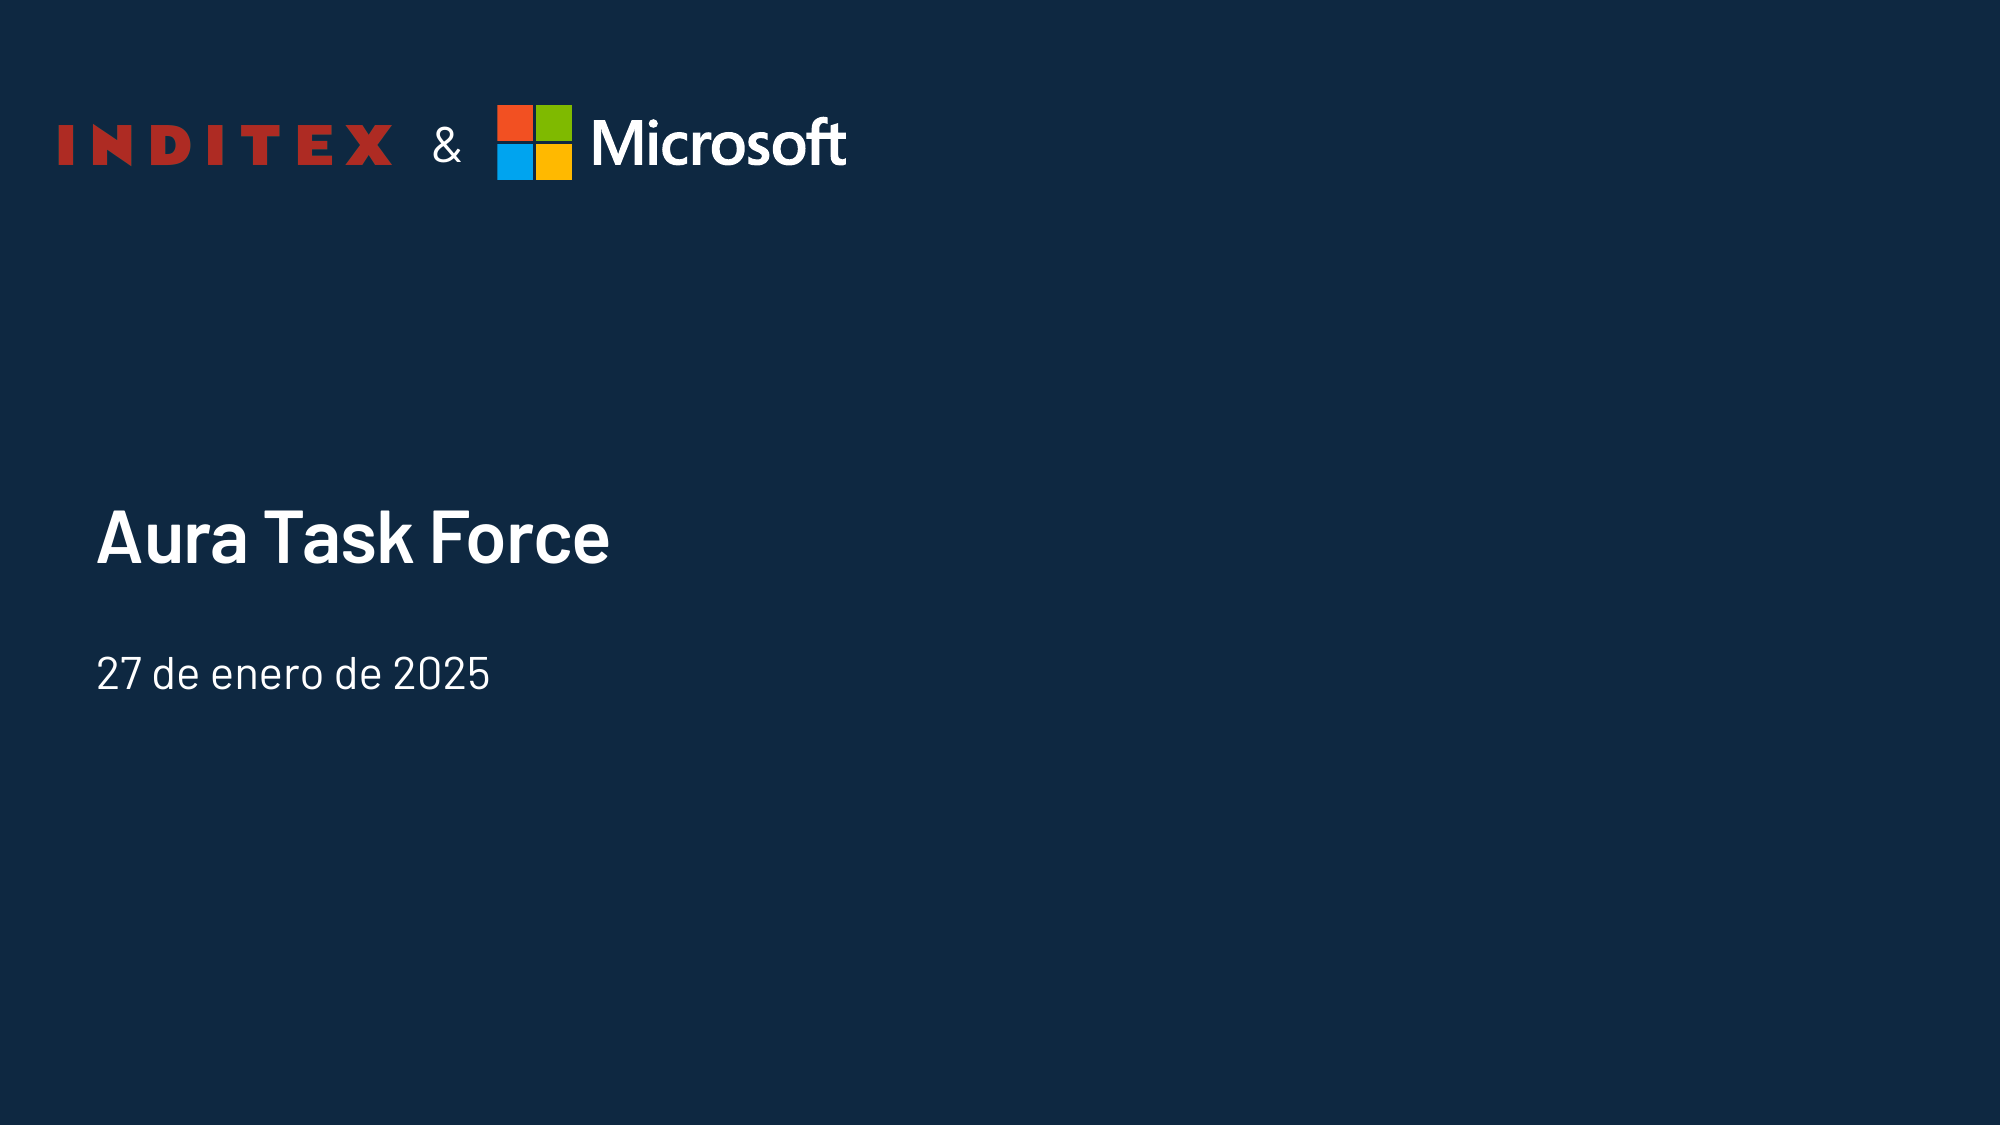

# Aura Task Force
27 de enero de 2025